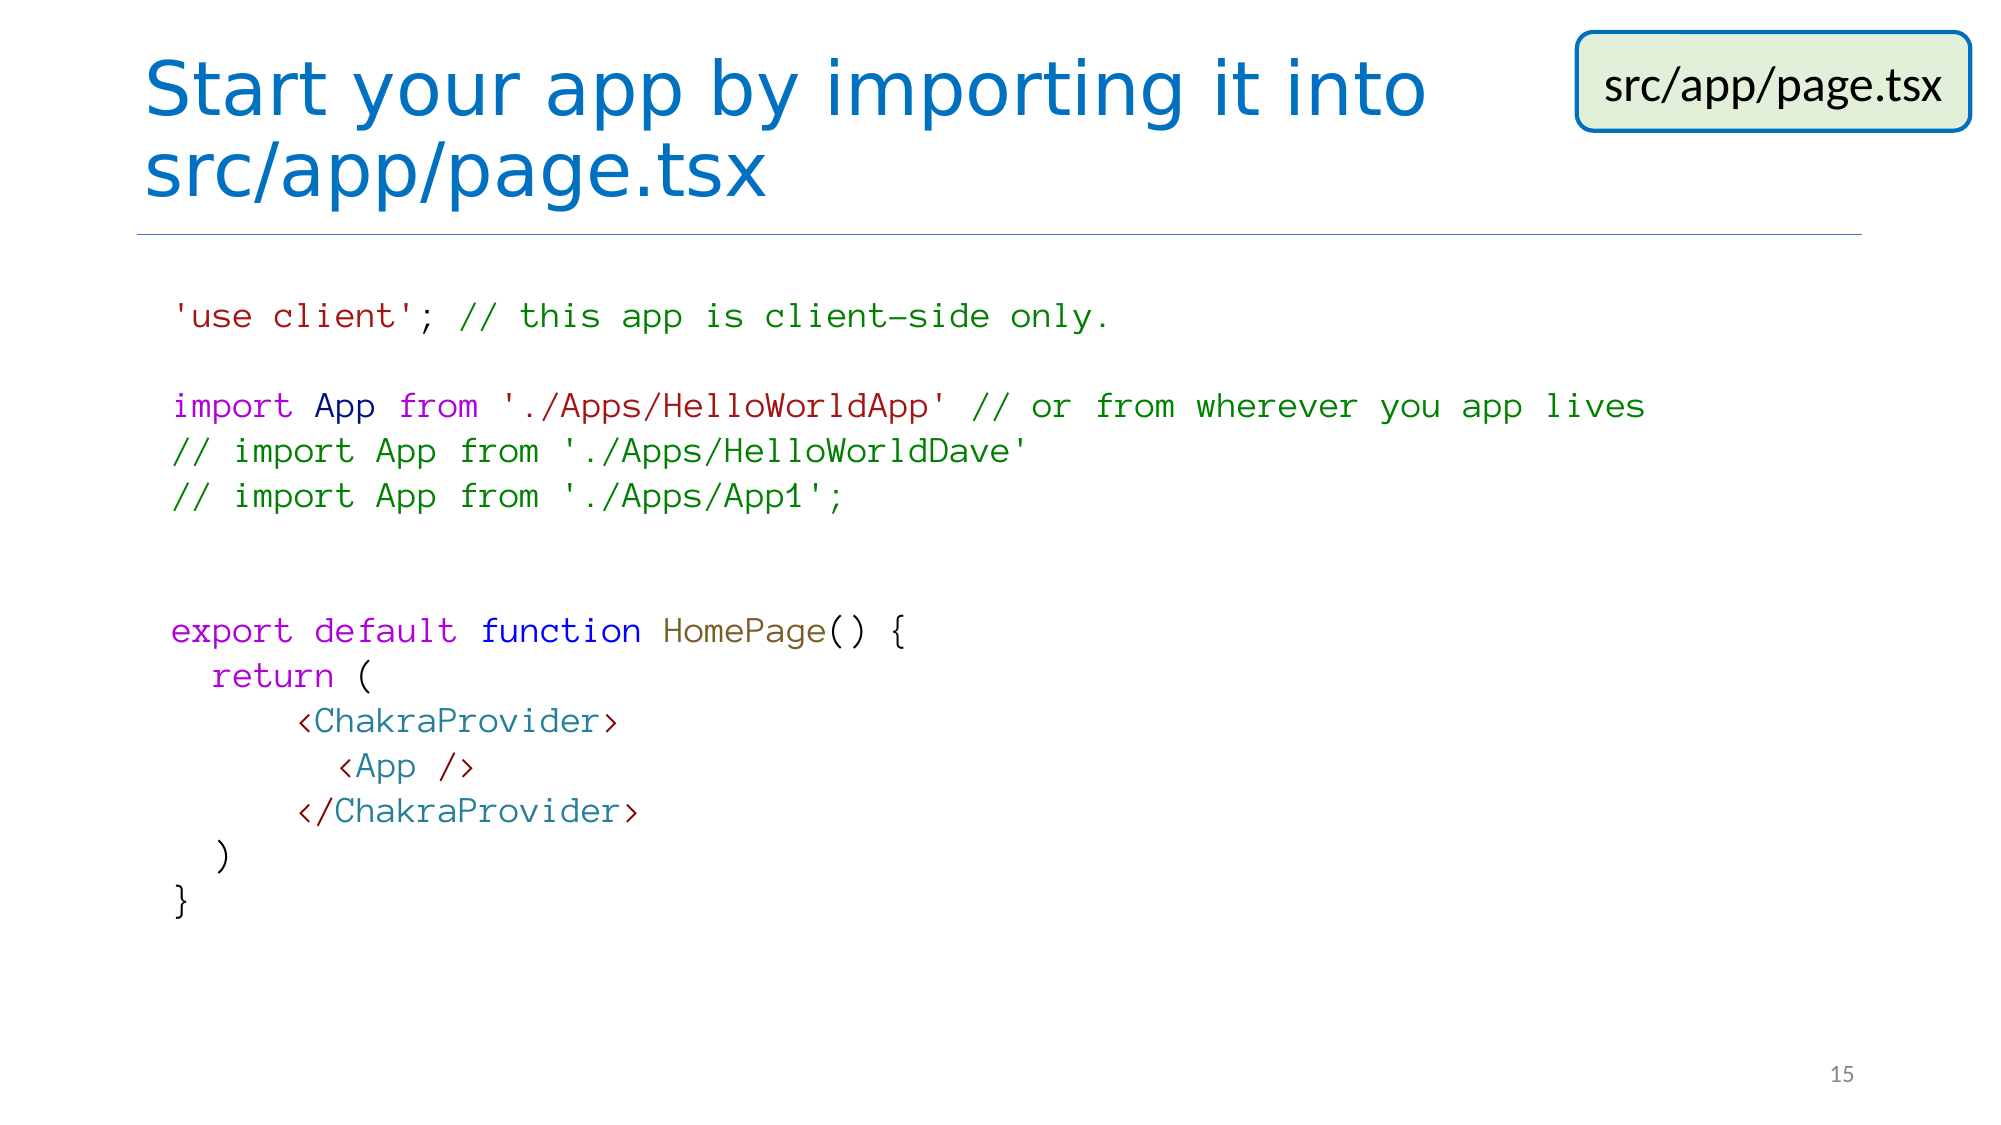

# Start your app by importing it into src/app/page.tsx
src/app/page.tsx
'use client'; // this app is client-side only.

import App from './Apps/HelloWorldApp' // or from wherever you app lives
// import App from './Apps/HelloWorldDave'
// import App from './Apps/App1';
export default function HomePage() {
  return (
      <ChakraProvider>
        <App />
      </ChakraProvider>
  )
}
15